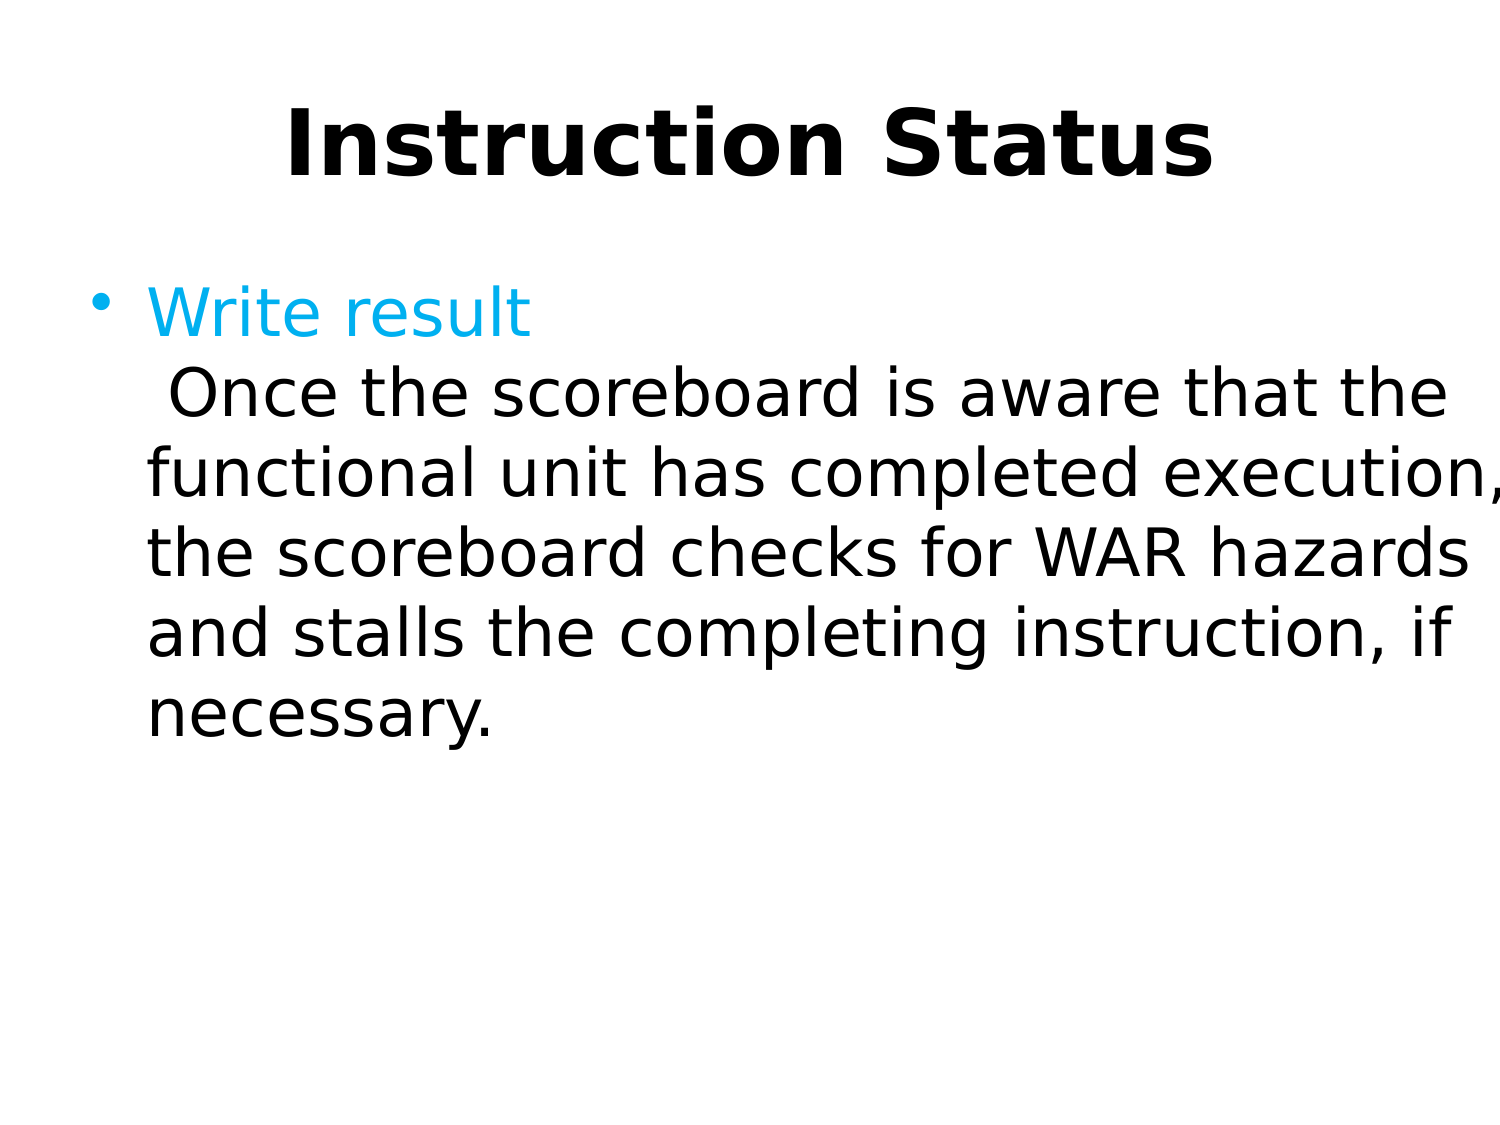

# Instruction Status
Write result                                                Once the scoreboard is aware that the functional unit has completed execution, the scoreboard checks for WAR hazards and stalls the completing instruction, if necessary.